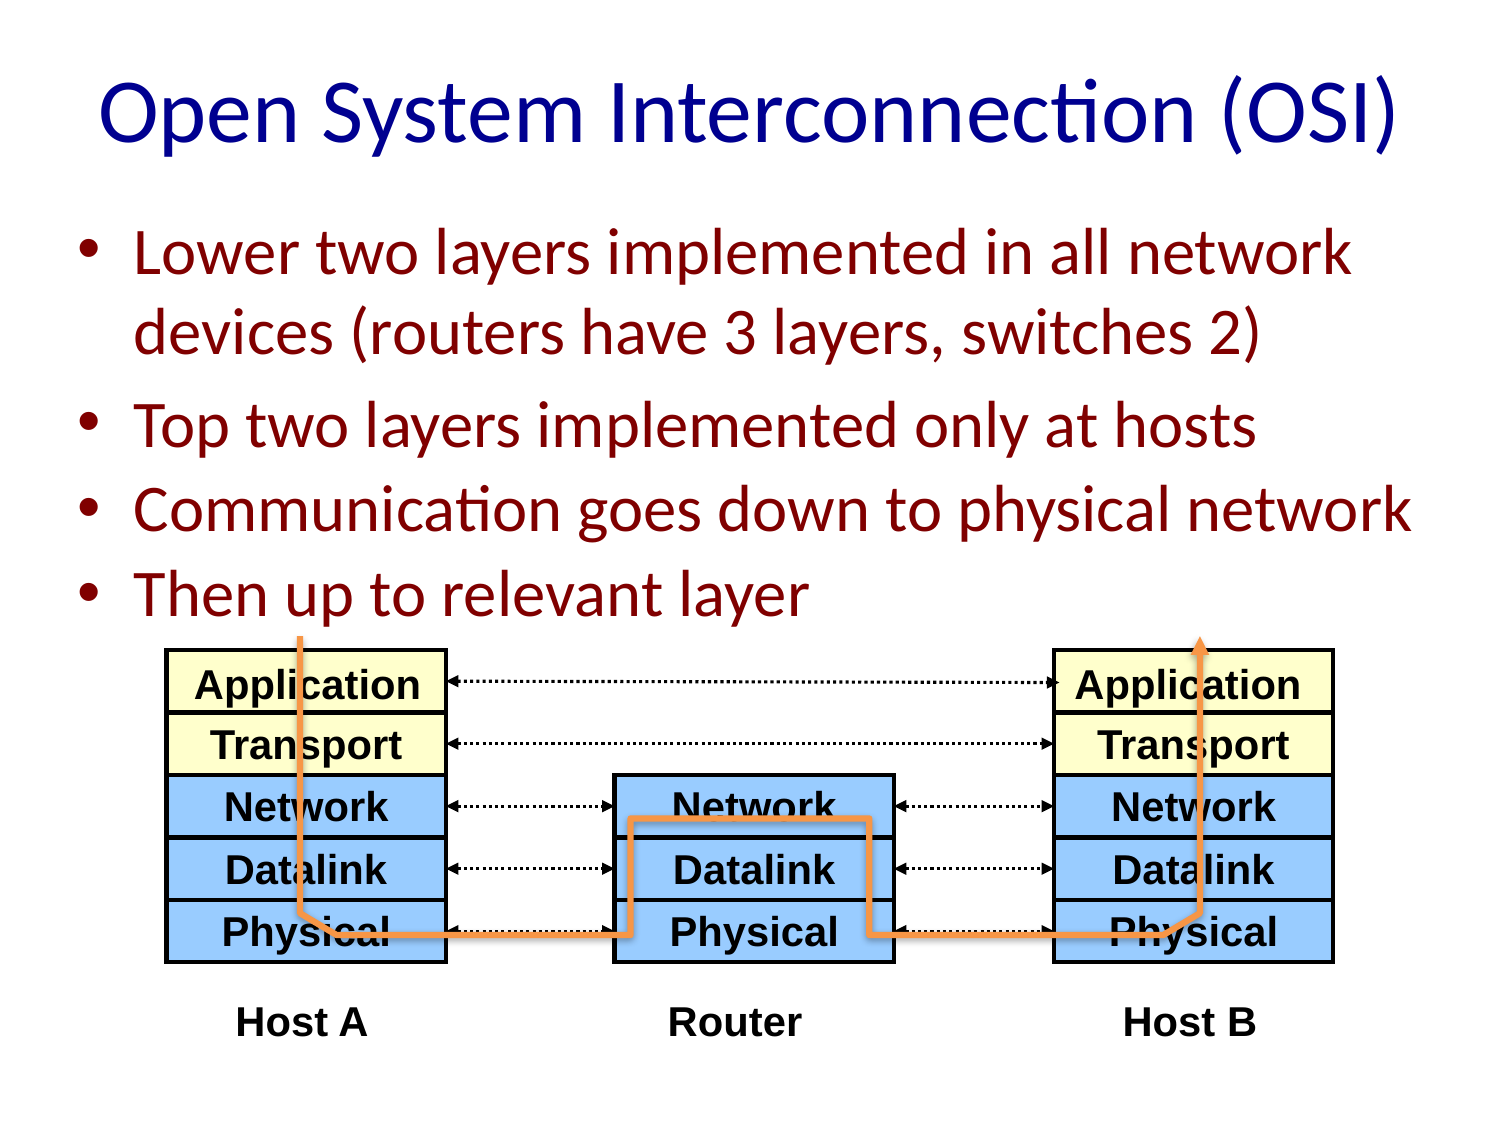

# Open System Interconnection (OSI)
Lower two layers implemented in all network devices (routers have 3 layers, switches 2)
Top two layers implemented only at hosts
Communication goes down to physical network
Then up to relevant layer

Application

Application
Transport
Transport

Network
Network
Network

Datalink
Datalink
Datalink

Physical
Physical
Physical

Host A
Router
Host B